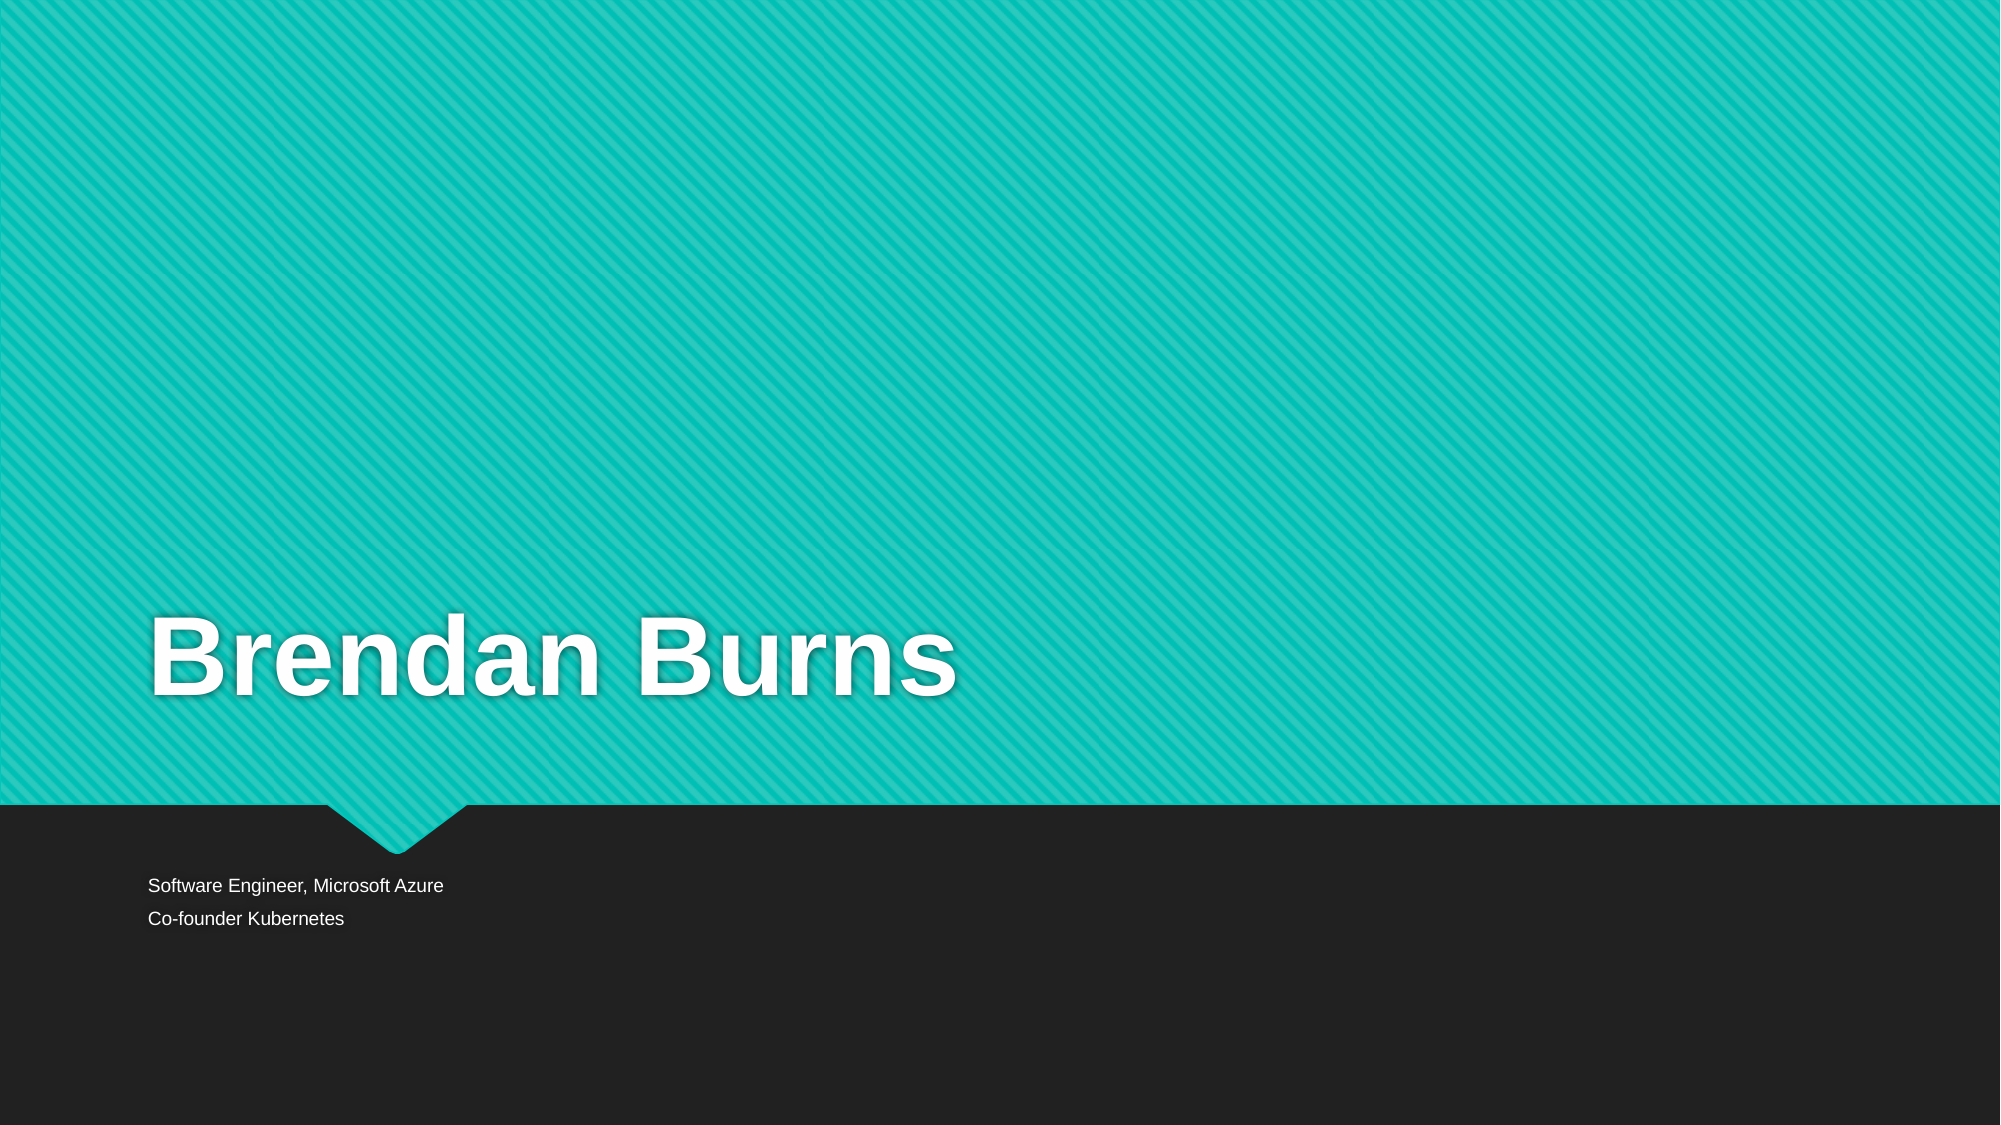

# Brendan Burns
Software Engineer, Microsoft Azure
Co-founder Kubernetes